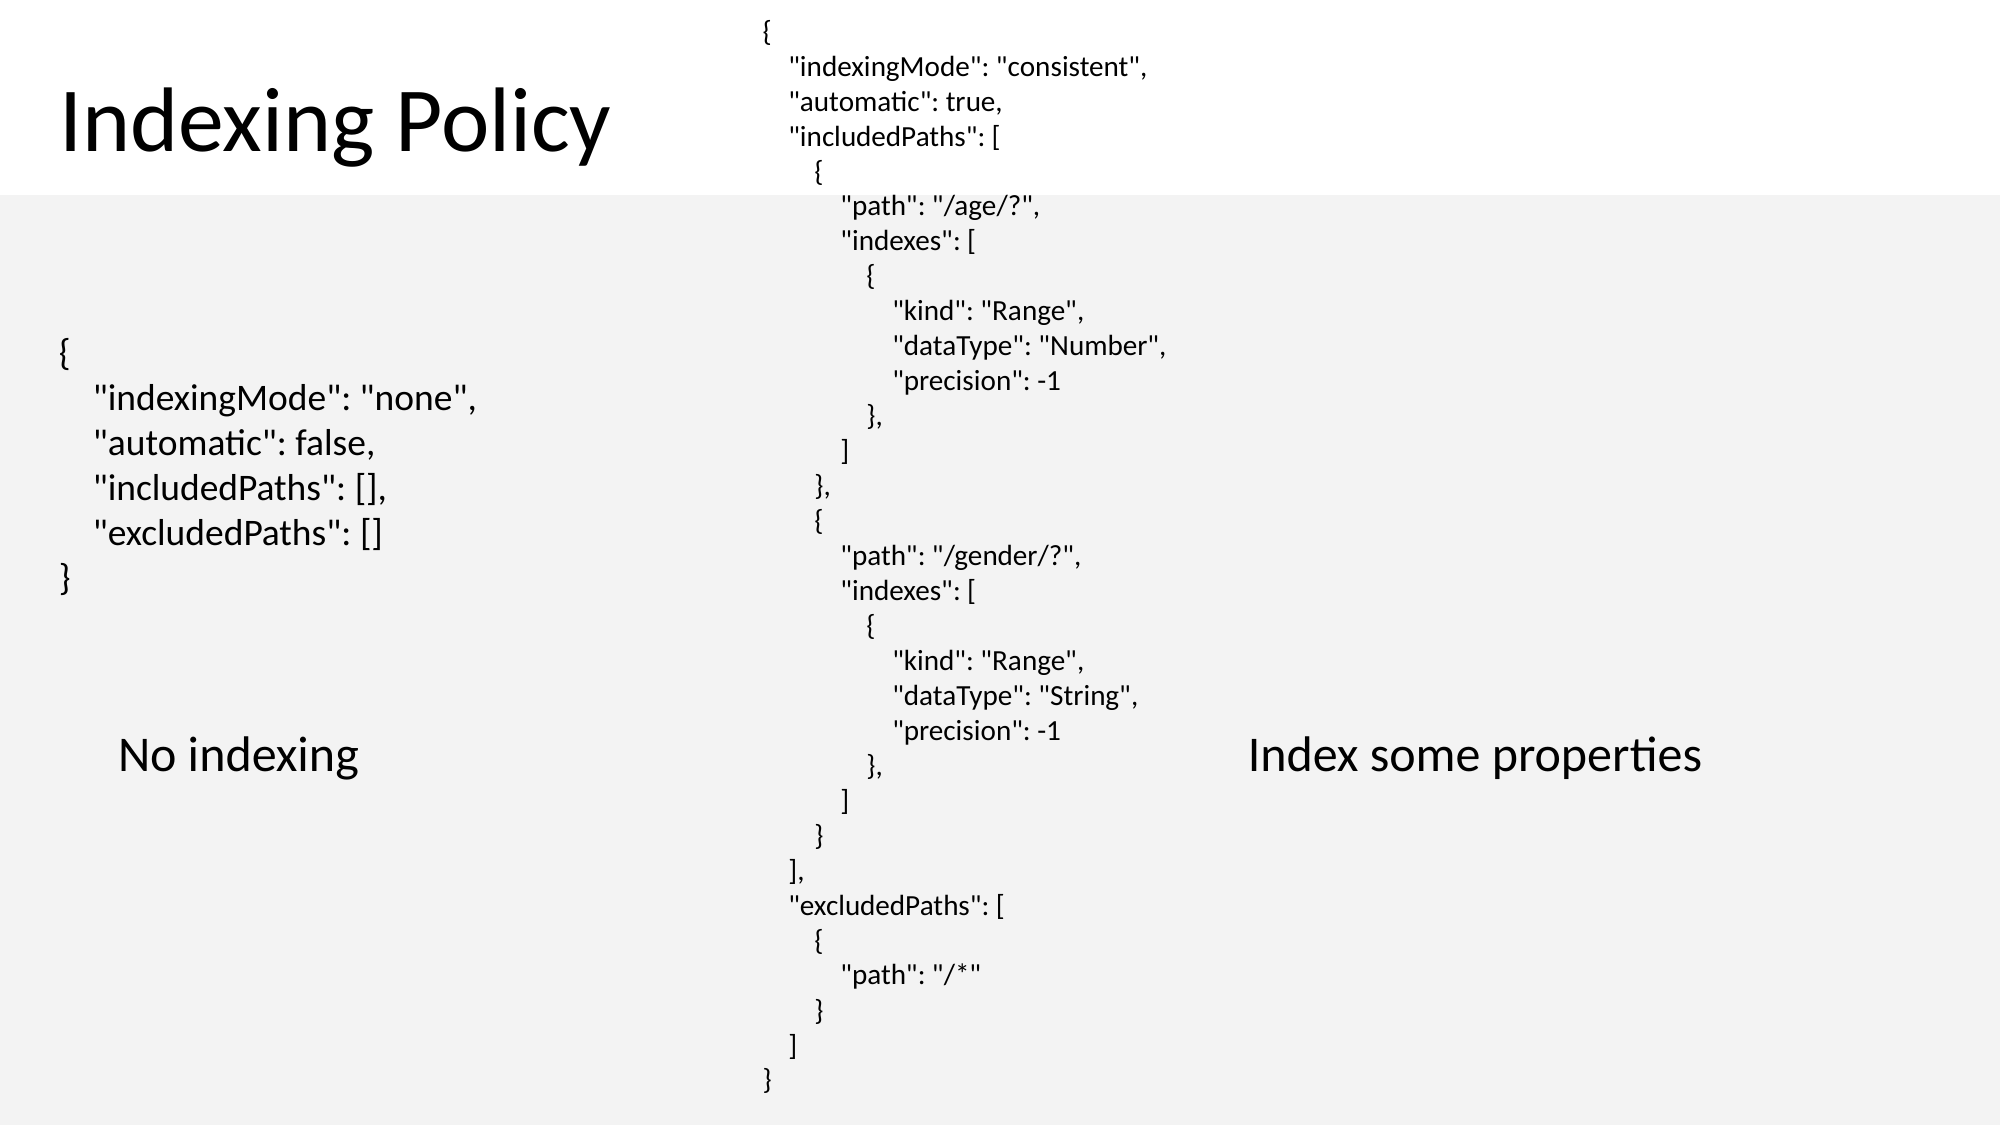

{
    "indexingMode": "consistent",
    "automatic": true,
    "includedPaths": [
        {
            "path": "/age/?",
            "indexes": [
                {
                    "kind": "Range",
                    "dataType": "Number",
                    "precision": -1
                },
            ]
        },
        {
            "path": "/gender/?",
            "indexes": [
                {
                    "kind": "Range",
                    "dataType": "String",
                    "precision": -1
                },
            ]
        }
    ],
    "excludedPaths": [
        {
            "path": "/*"
        }
    ]
}
# Indexing Policy
{
    "indexingMode": "none",
    "automatic": false,
    "includedPaths": [],
    "excludedPaths": []
}
No indexing
Index some properties